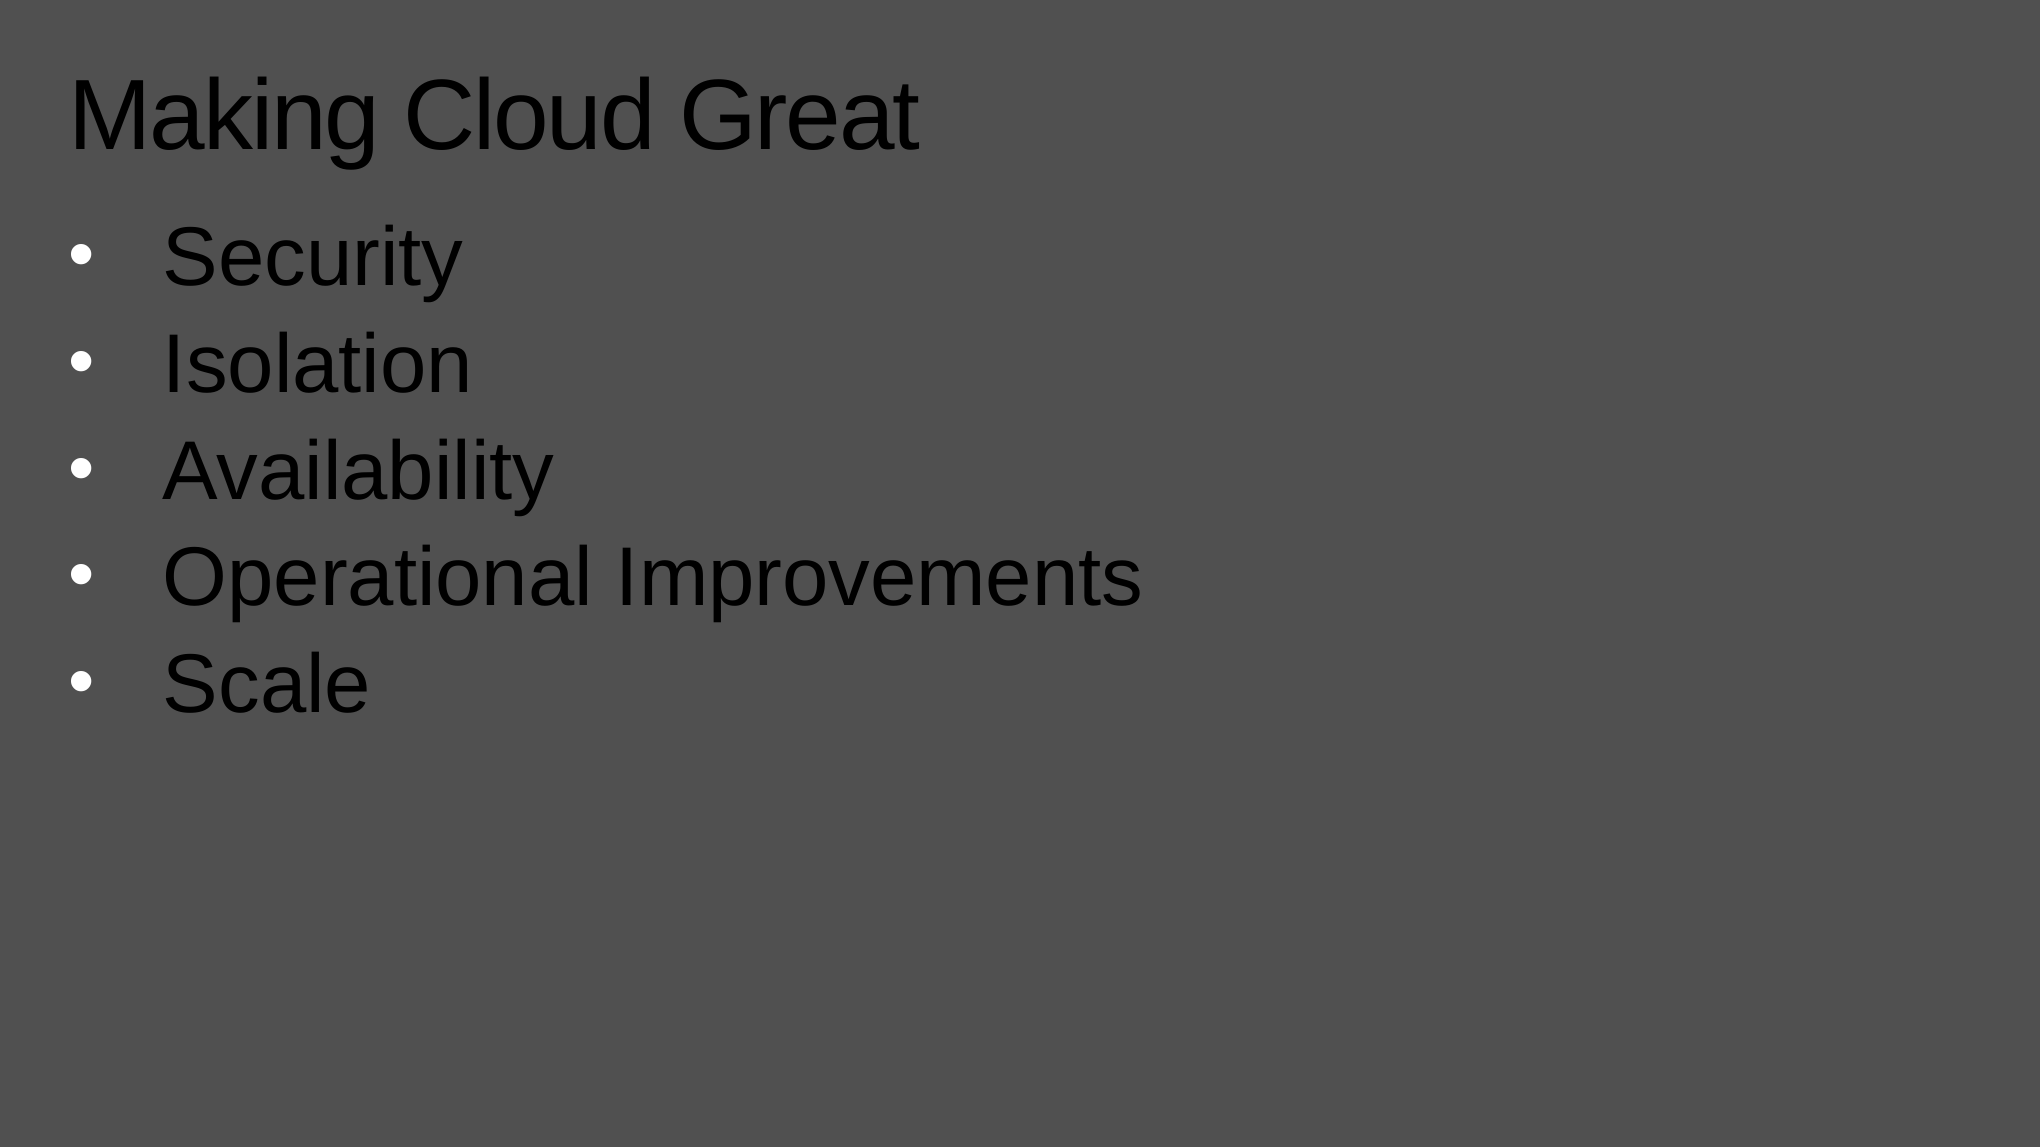

# Making Cloud Great
Security
Isolation
Availability
Operational Improvements
Scale